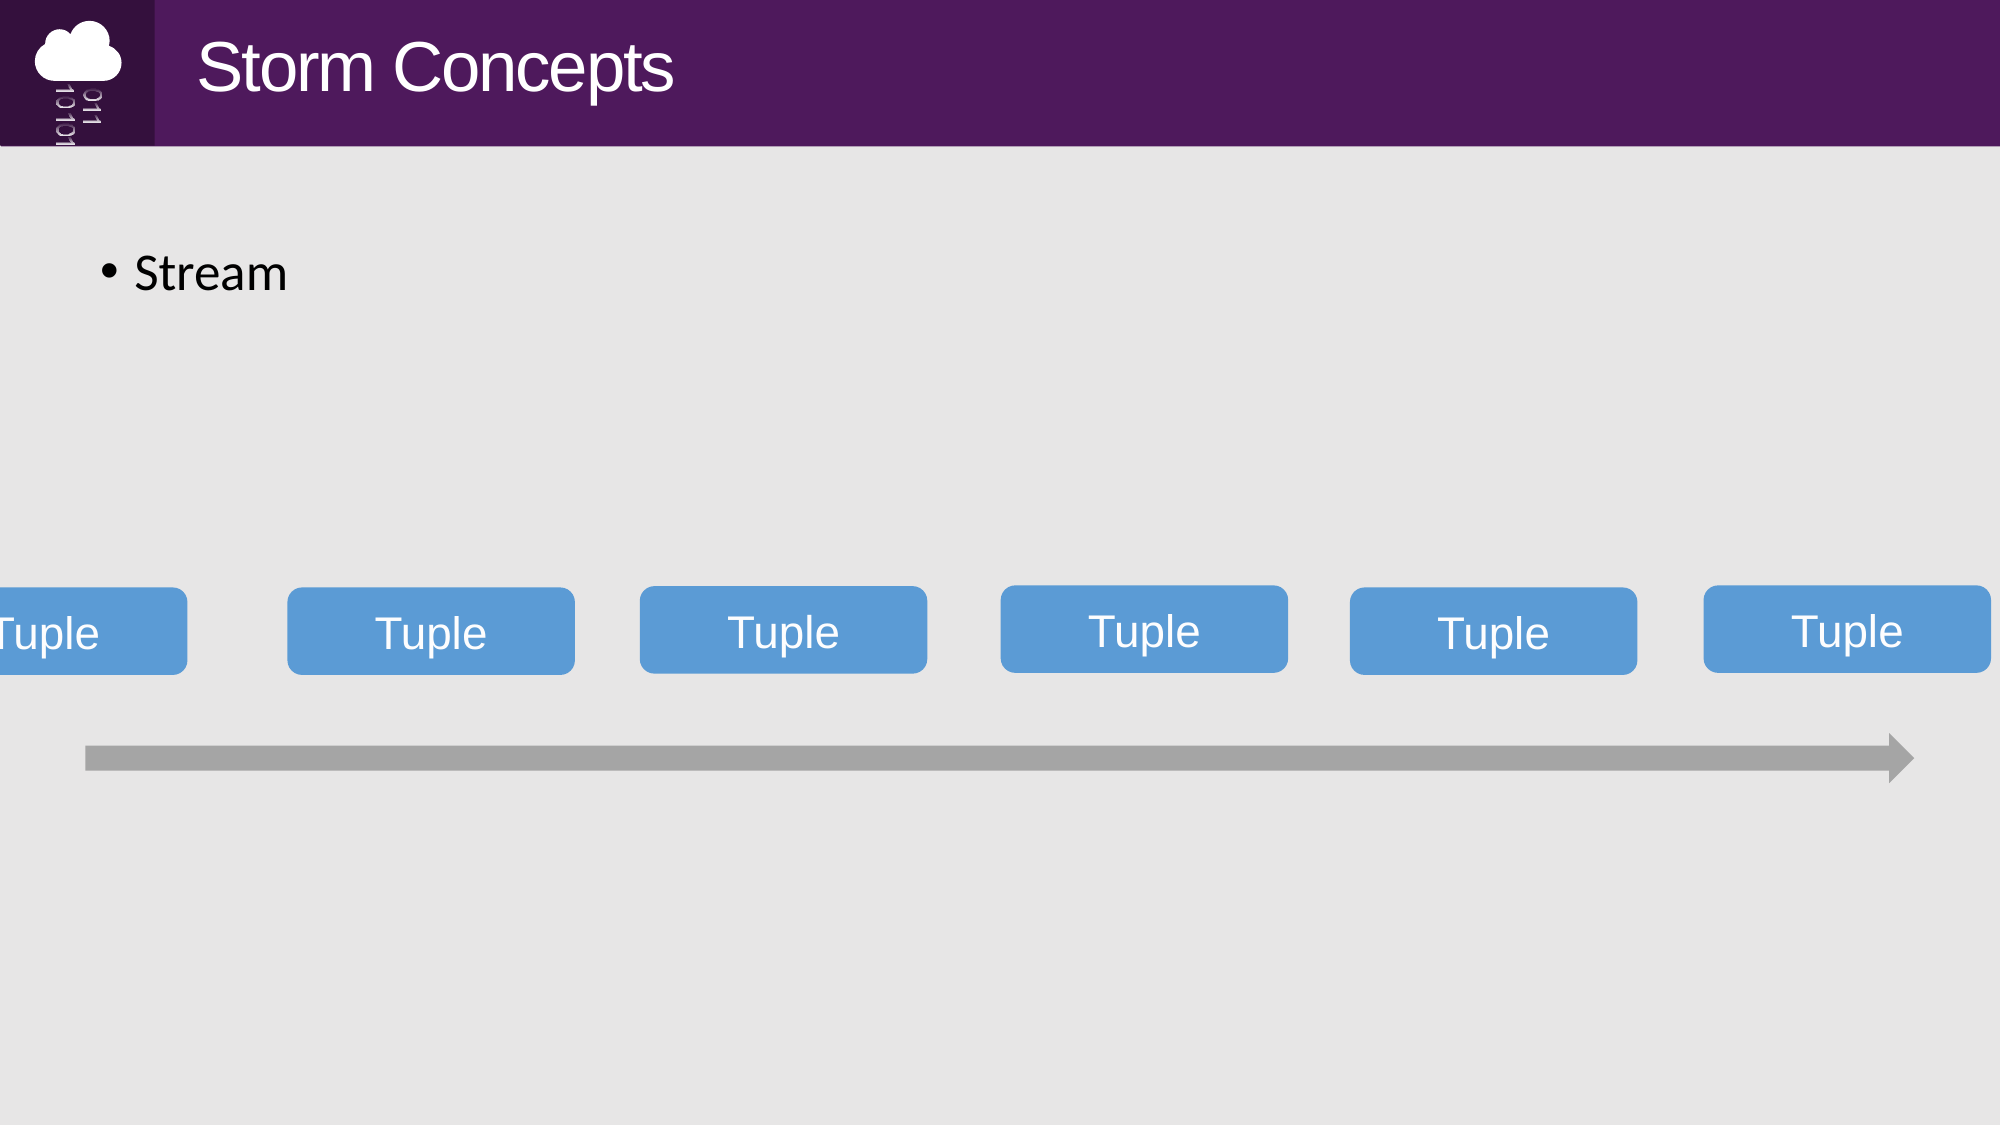

Storm Concepts

Stream
Tuple
Tuple
Tuple
Tuple
Tuple
Tuple